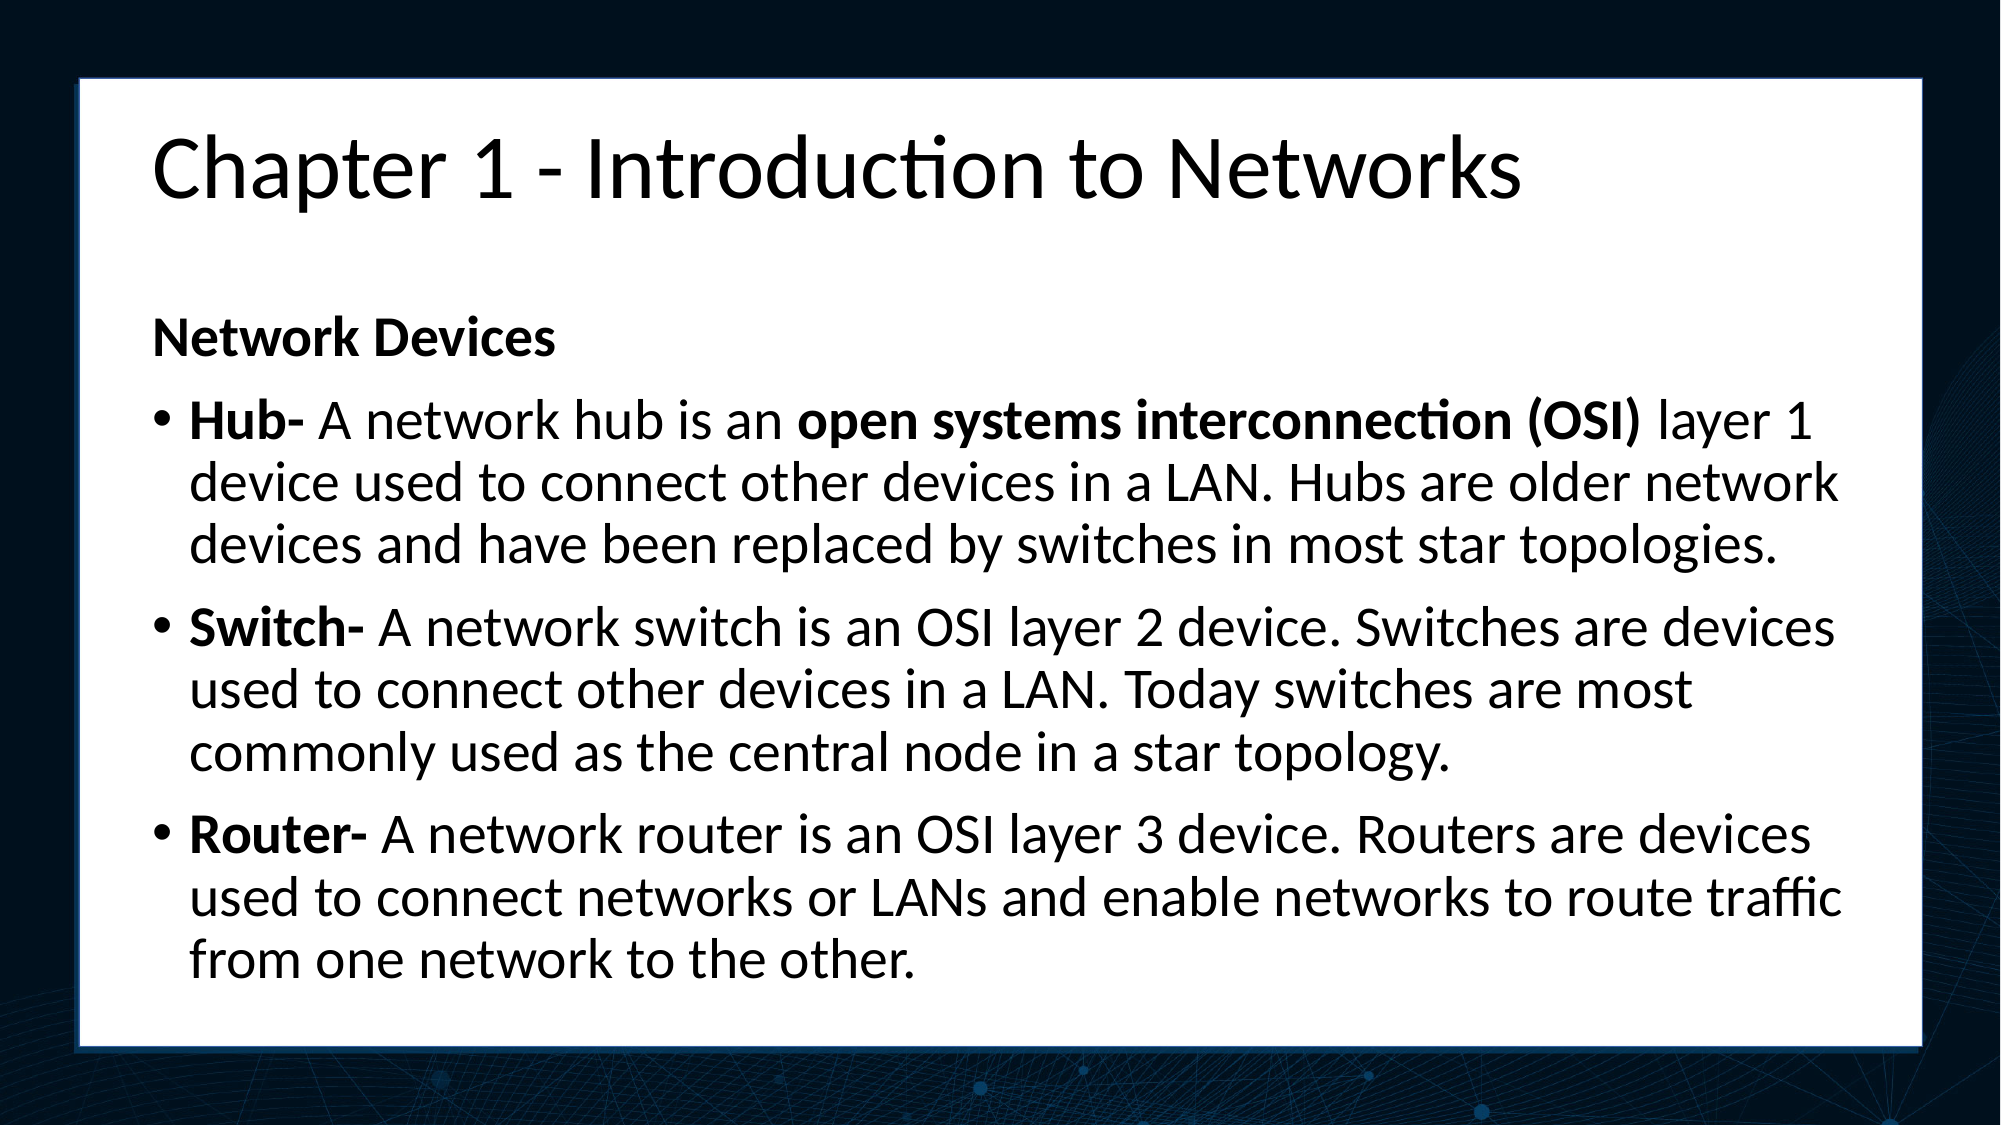

# Chapter 1 - Introduction to Networks
Network Devices
Hub- A network hub is an open systems interconnection (OSI) layer 1 device used to connect other devices in a LAN. Hubs are older network devices and have been replaced by switches in most star topologies.
Switch- A network switch is an OSI layer 2 device. Switches are devices used to connect other devices in a LAN. Today switches are most commonly used as the central node in a star topology.
Router- A network router is an OSI layer 3 device. Routers are devices used to connect networks or LANs and enable networks to route traffic from one network to the other.